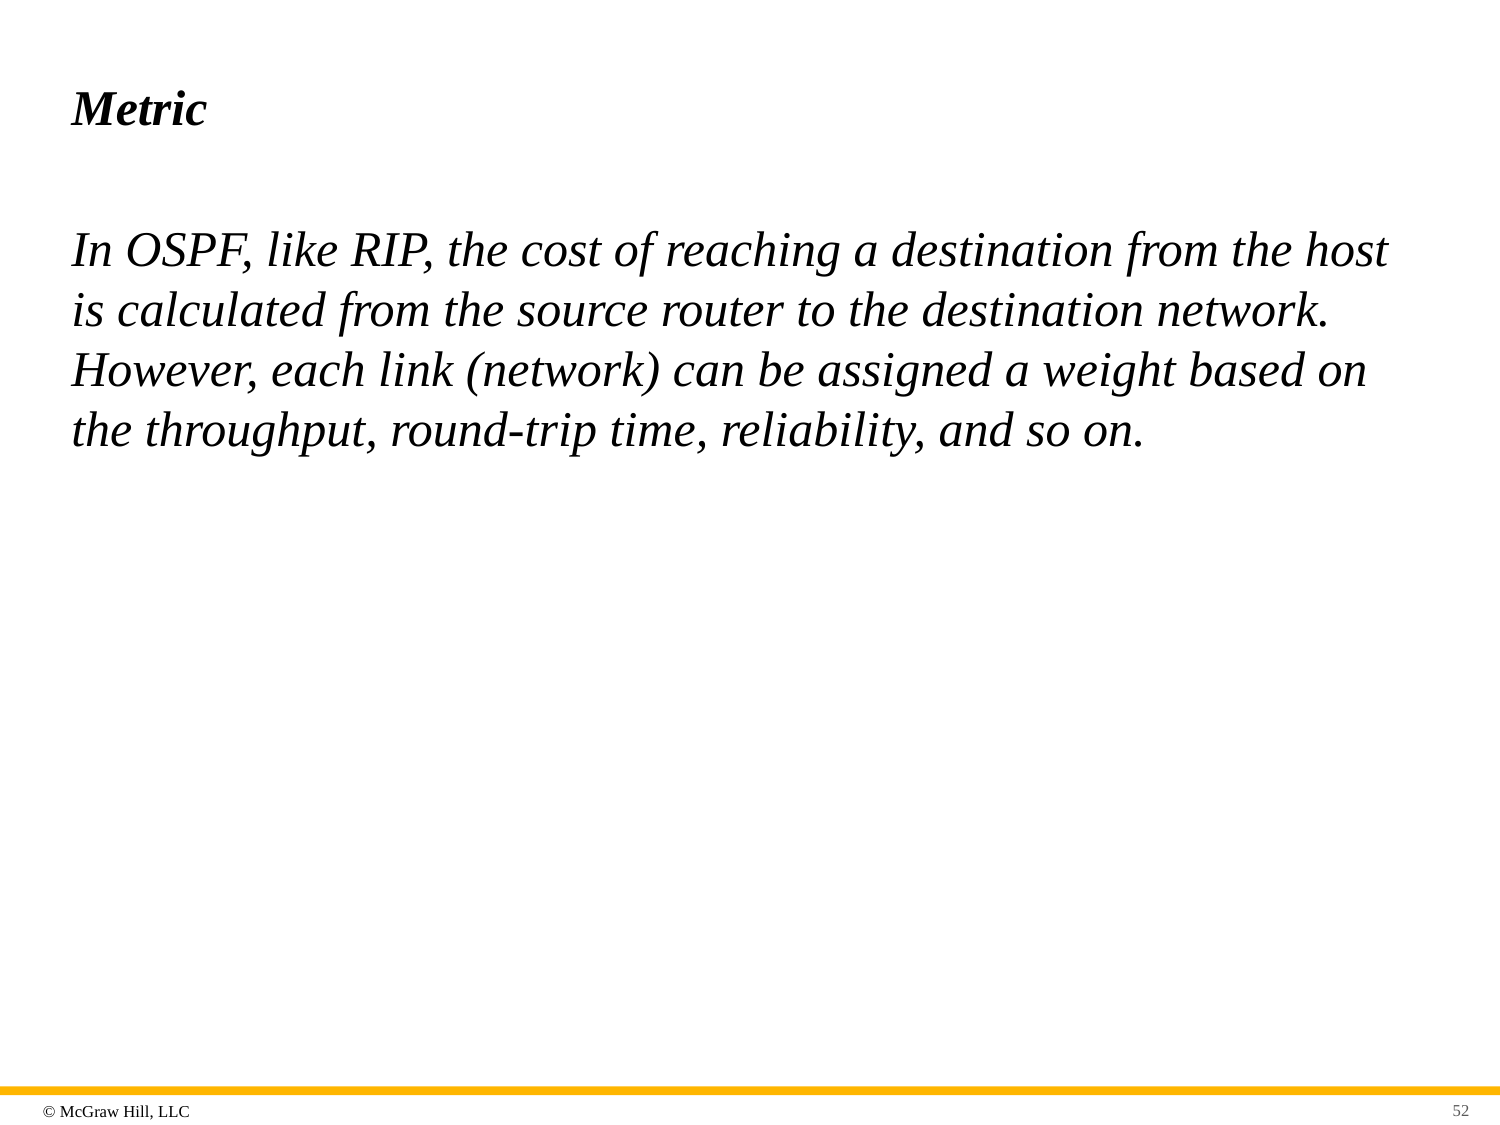

# Metric
In OSPF, like RIP, the cost of reaching a destination from the host is calculated from the source router to the destination network. However, each link (network) can be assigned a weight based on the throughput, round-trip time, reliability, and so on.
52